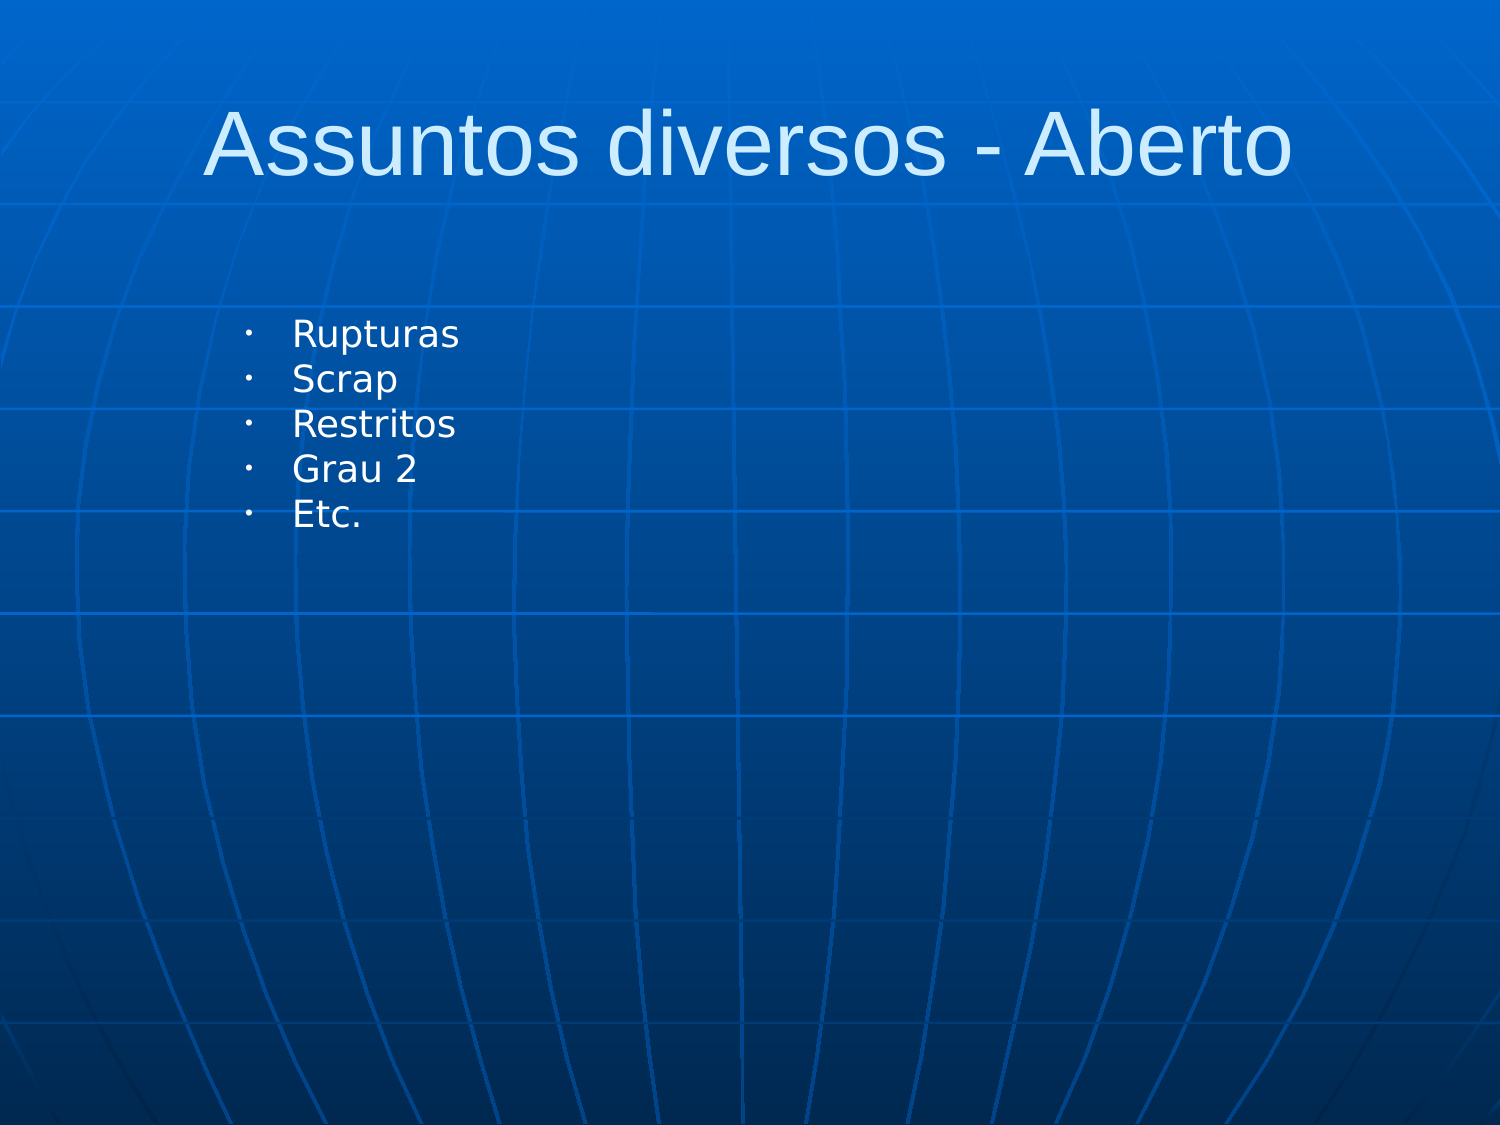

# Assuntos diversos - Aberto
Rupturas
Scrap
Restritos
Grau 2
Etc.